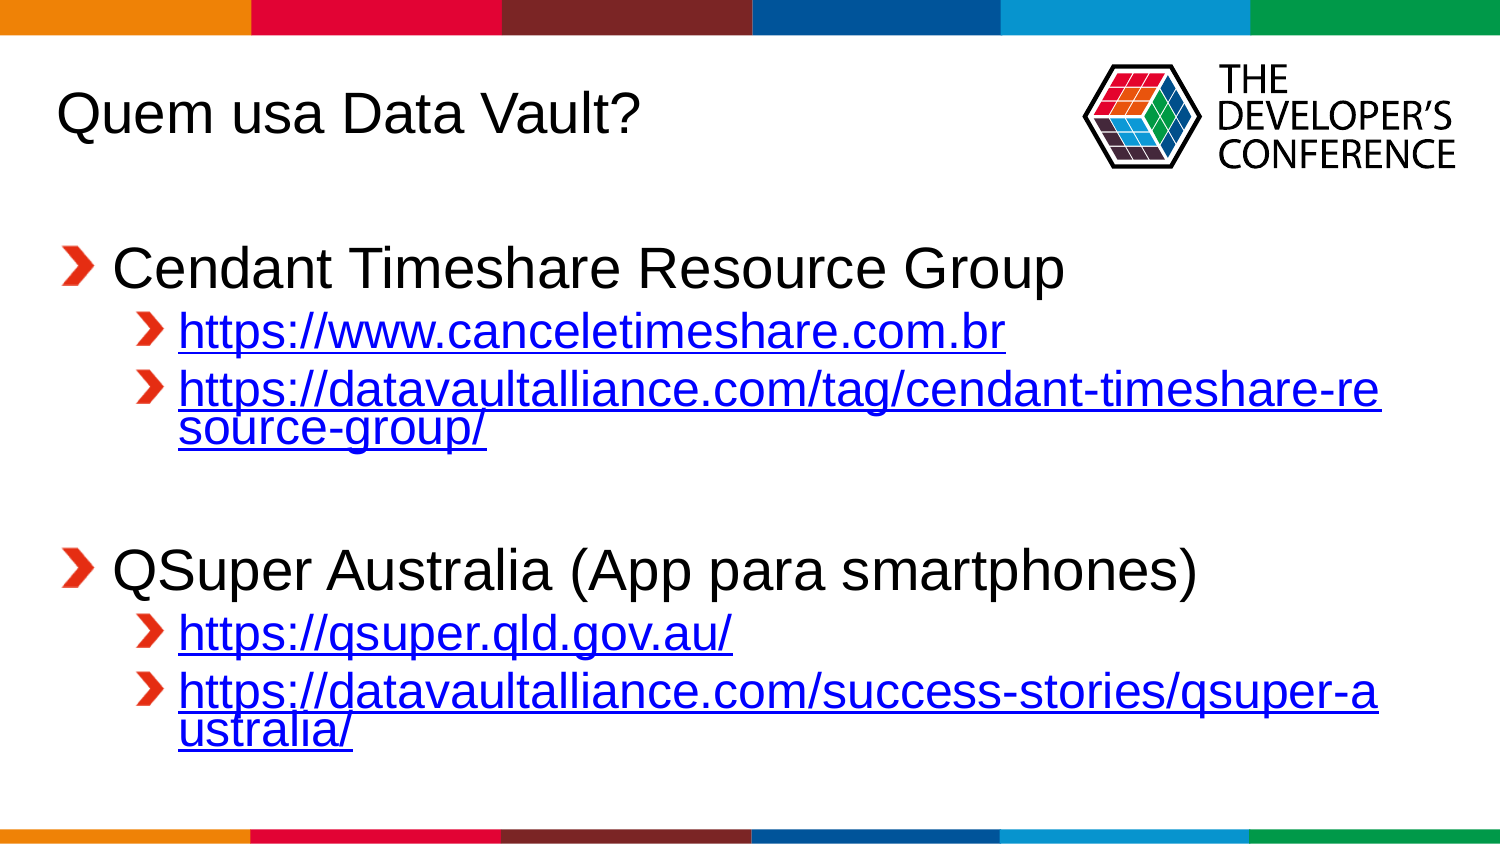

# Quem usa Data Vault?

Cendant Timeshare Resource Group
https://www.canceletimeshare.com.br
https://datavaultalliance.com/tag/cendant-timeshare-resource-group/

QSuper Australia (App para smartphones)
https://qsuper.qld.gov.au/
https://datavaultalliance.com/success-stories/qsuper-australia/